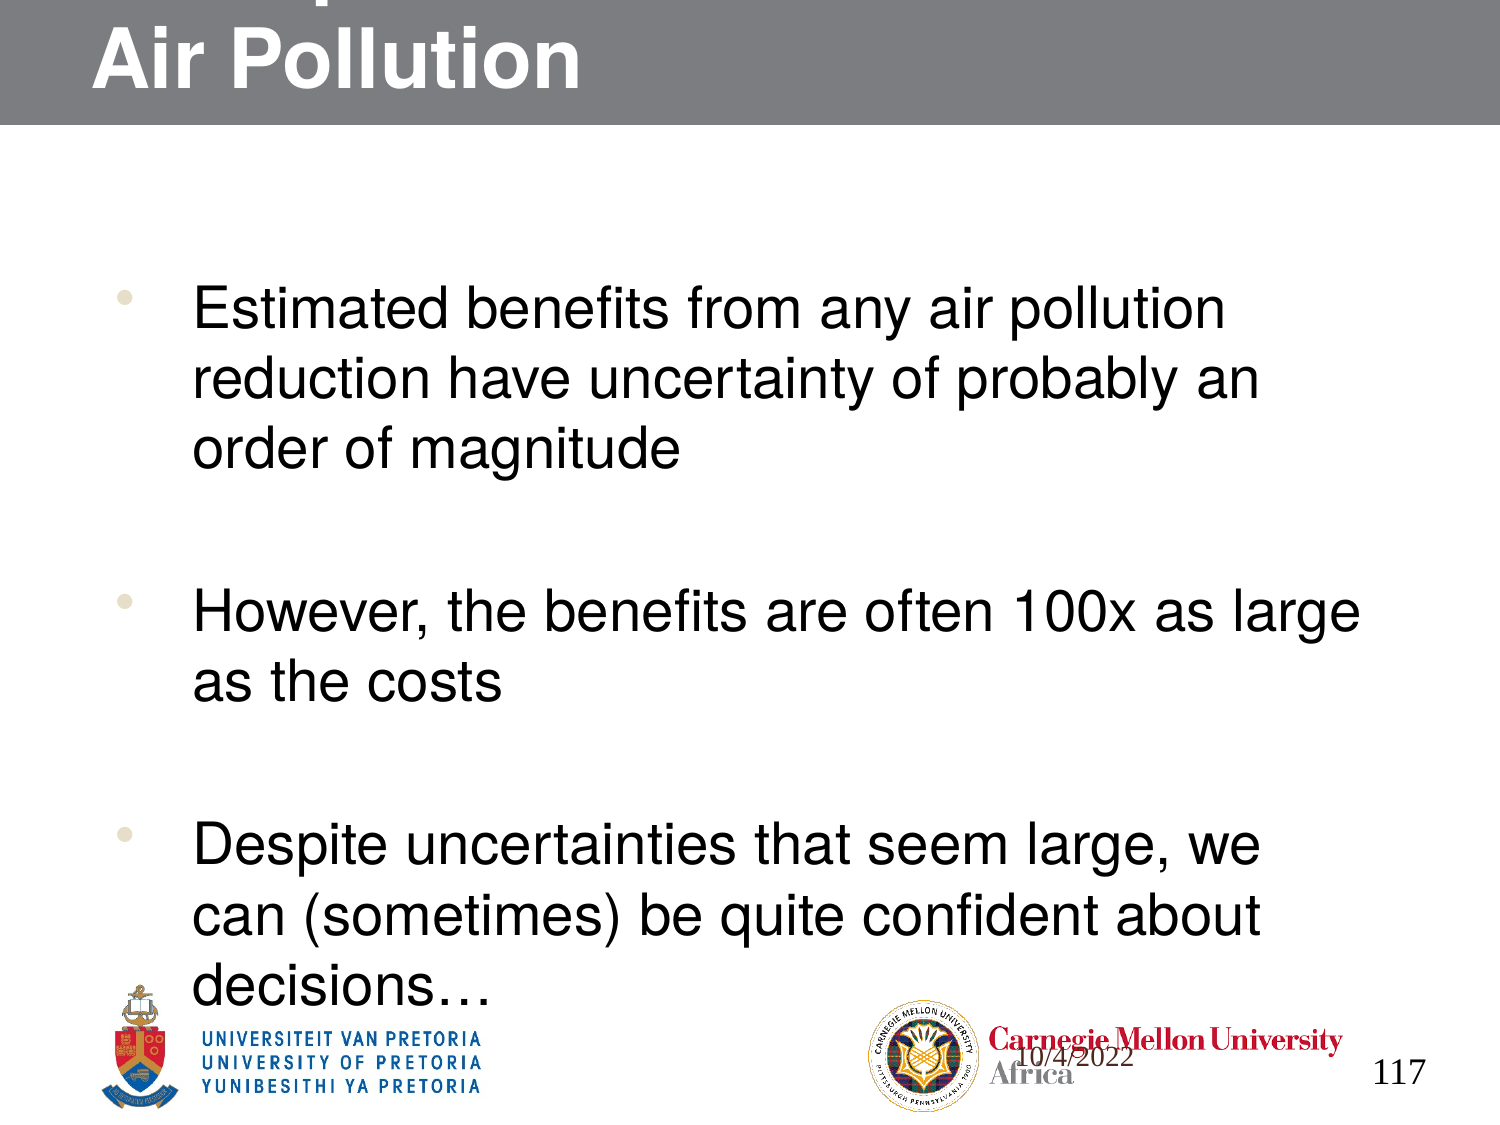

# Example: Benefits of Prevented Air Pollution
117
Estimated benefits from any air pollution reduction have uncertainty of probably an order of magnitude

However, the benefits are often 100x as large as the costs

Despite uncertainties that seem large, we can (sometimes) be quite confident about decisions…
10/4/2022